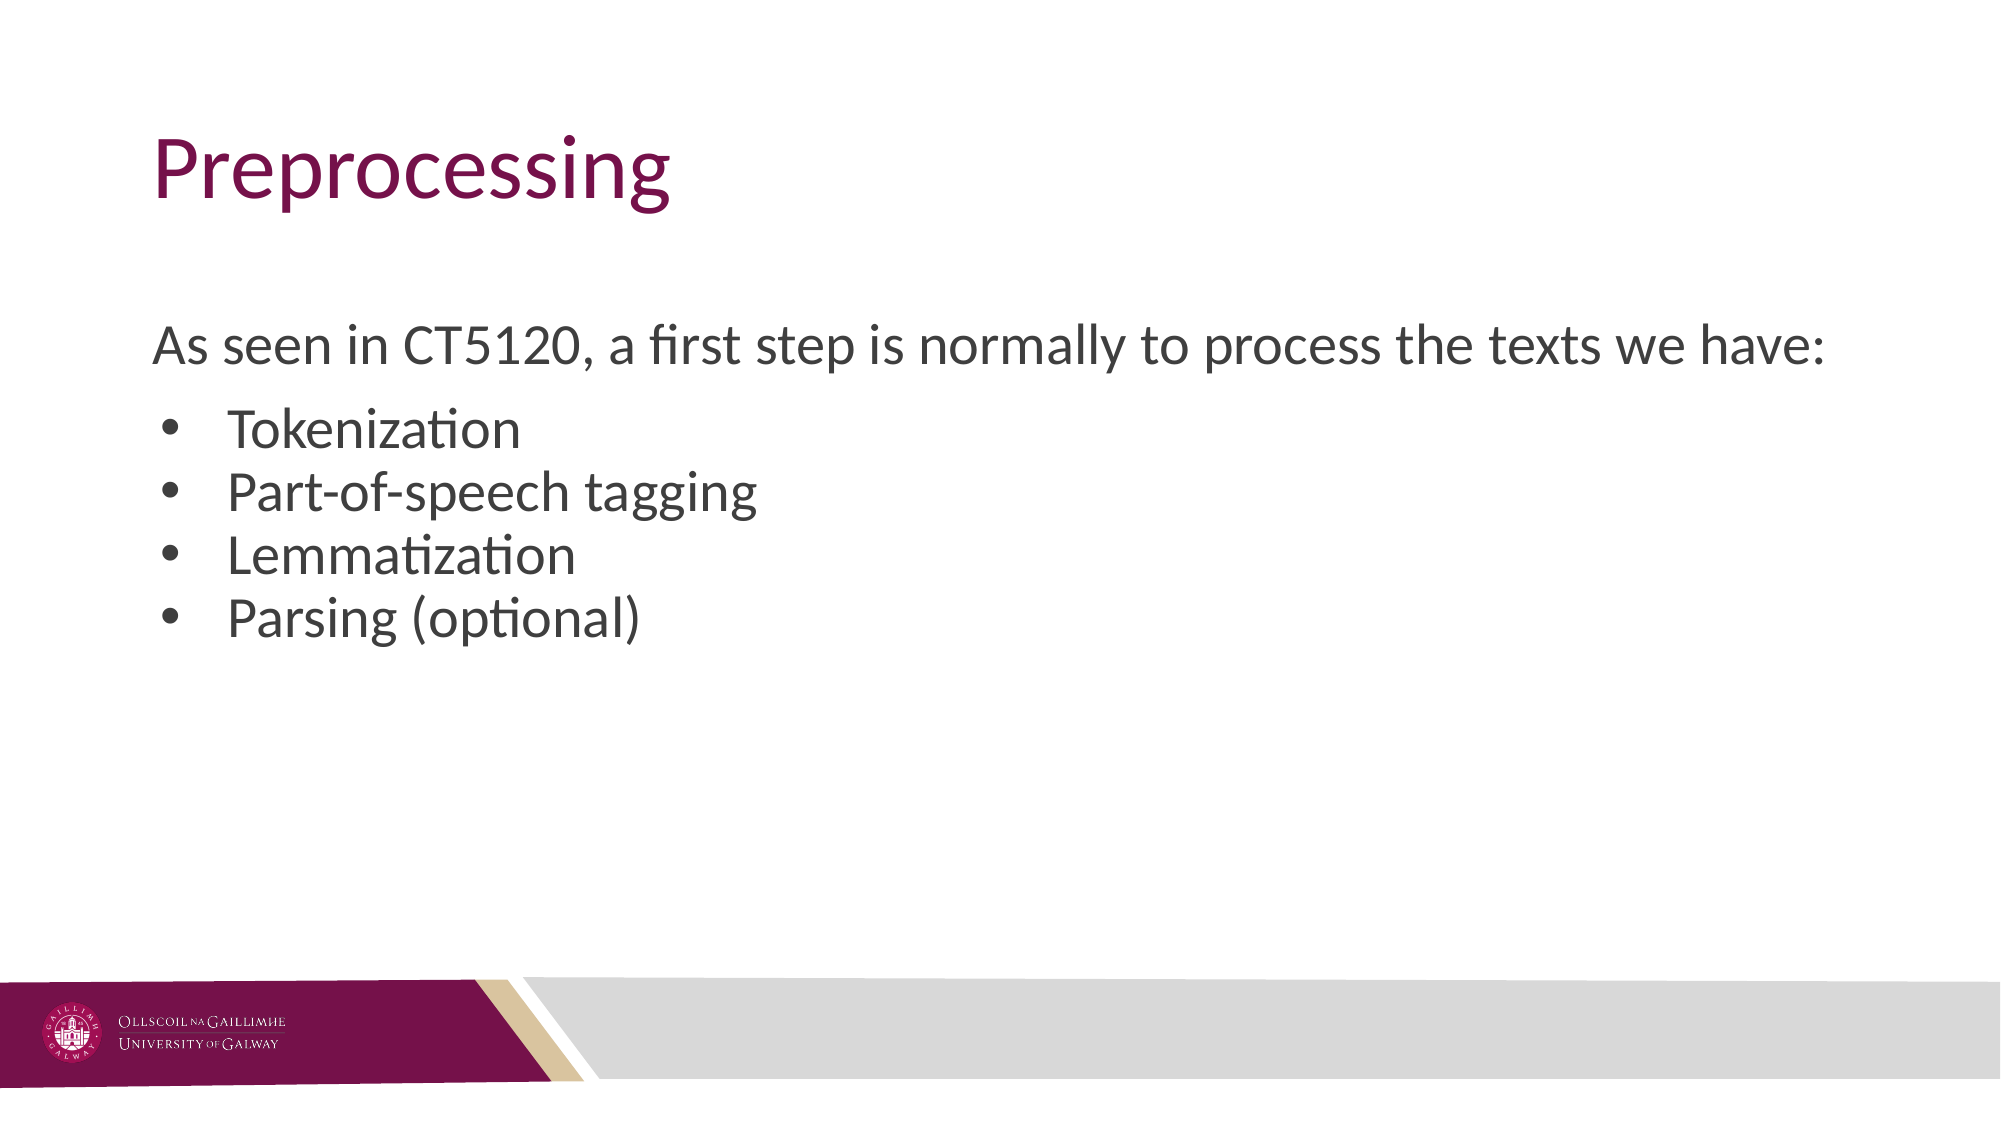

# Preprocessing
As seen in CT5120, a first step is normally to process the texts we have:
Tokenization
Part-of-speech tagging
Lemmatization
Parsing (optional)